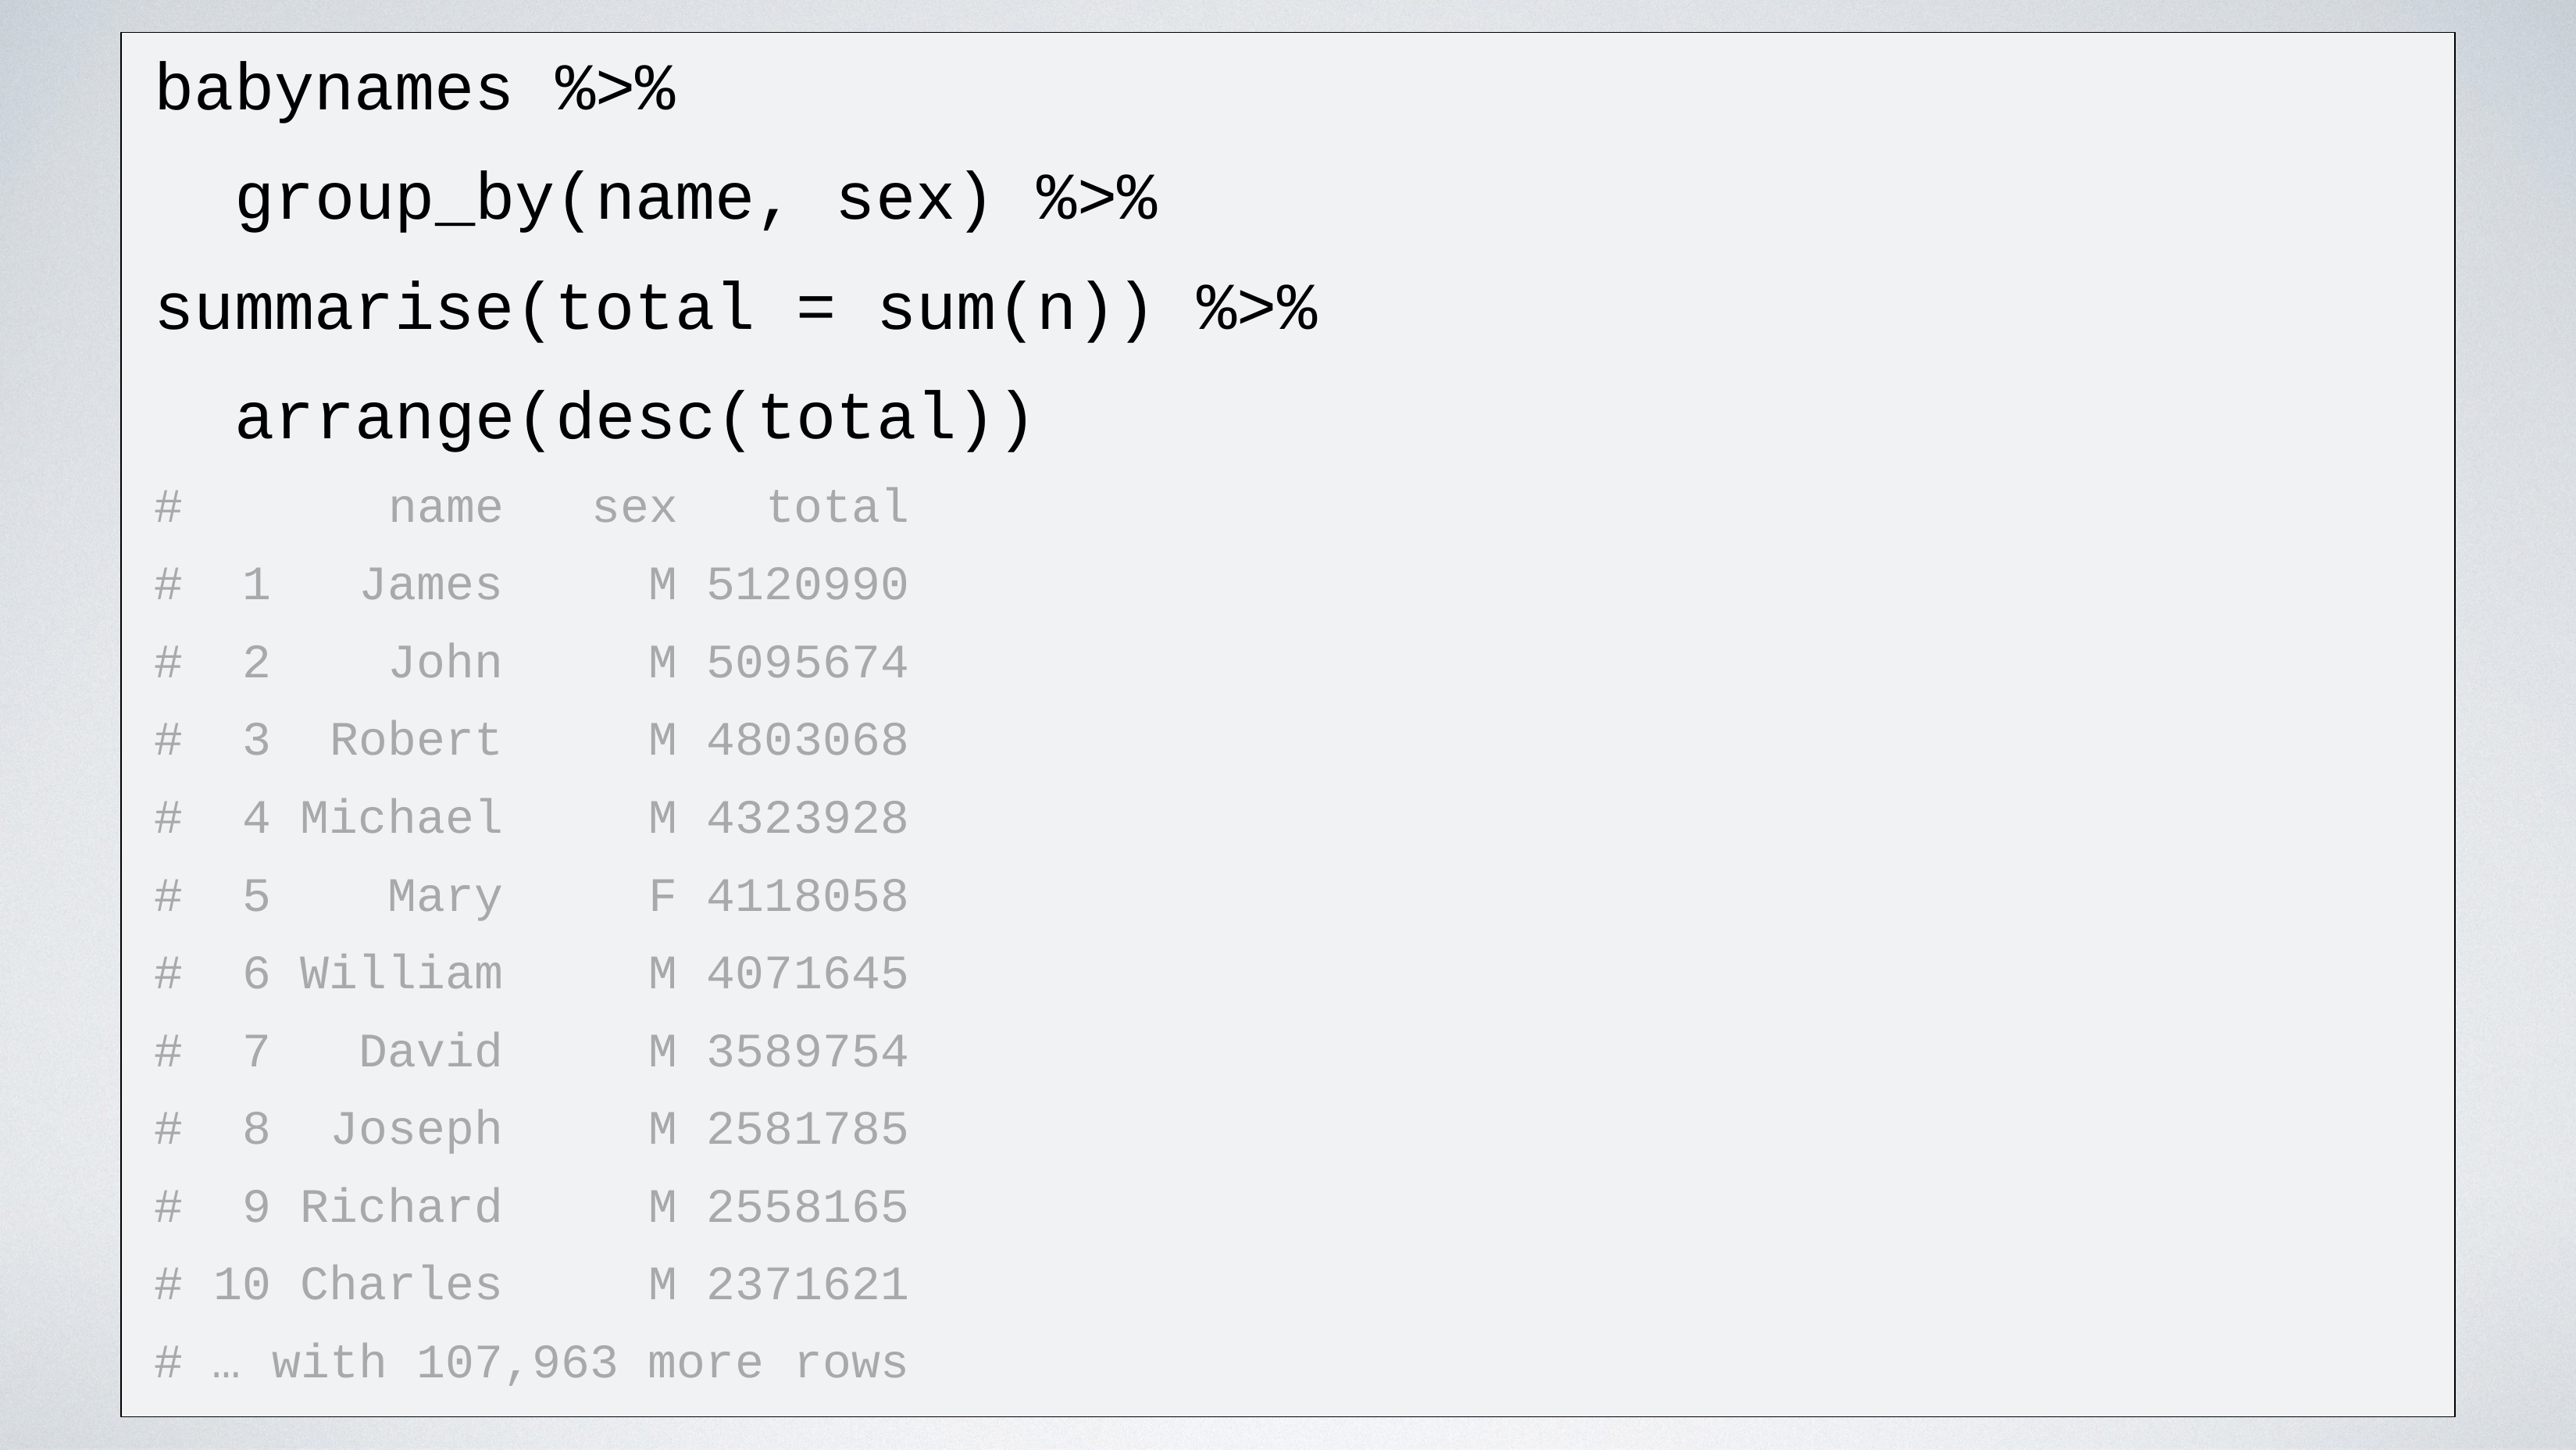

# babynames %>%  group_by(name, sex) %>%
summarise(total = sum(n)) %>%  arrange(desc(total))

| # |  | name sex total |
| --- | --- | --- |
| # | 1 | James M 5120990 |
| # | 2 | John M 5095674 |
| # | 3 | Robert M 4803068 |
| # | 4 | Michael M 4323928 |
| # | 5 | Mary F 4118058 |
| # | 6 | William M 4071645 |
| # | 7 | David M 3589754 |
| # | 8 | Joseph M 2581785 |
| # | 9 | Richard M 2558165 |
| # | 10 | Charles M 2371621 |
| # | … | with 107,963 more rows |